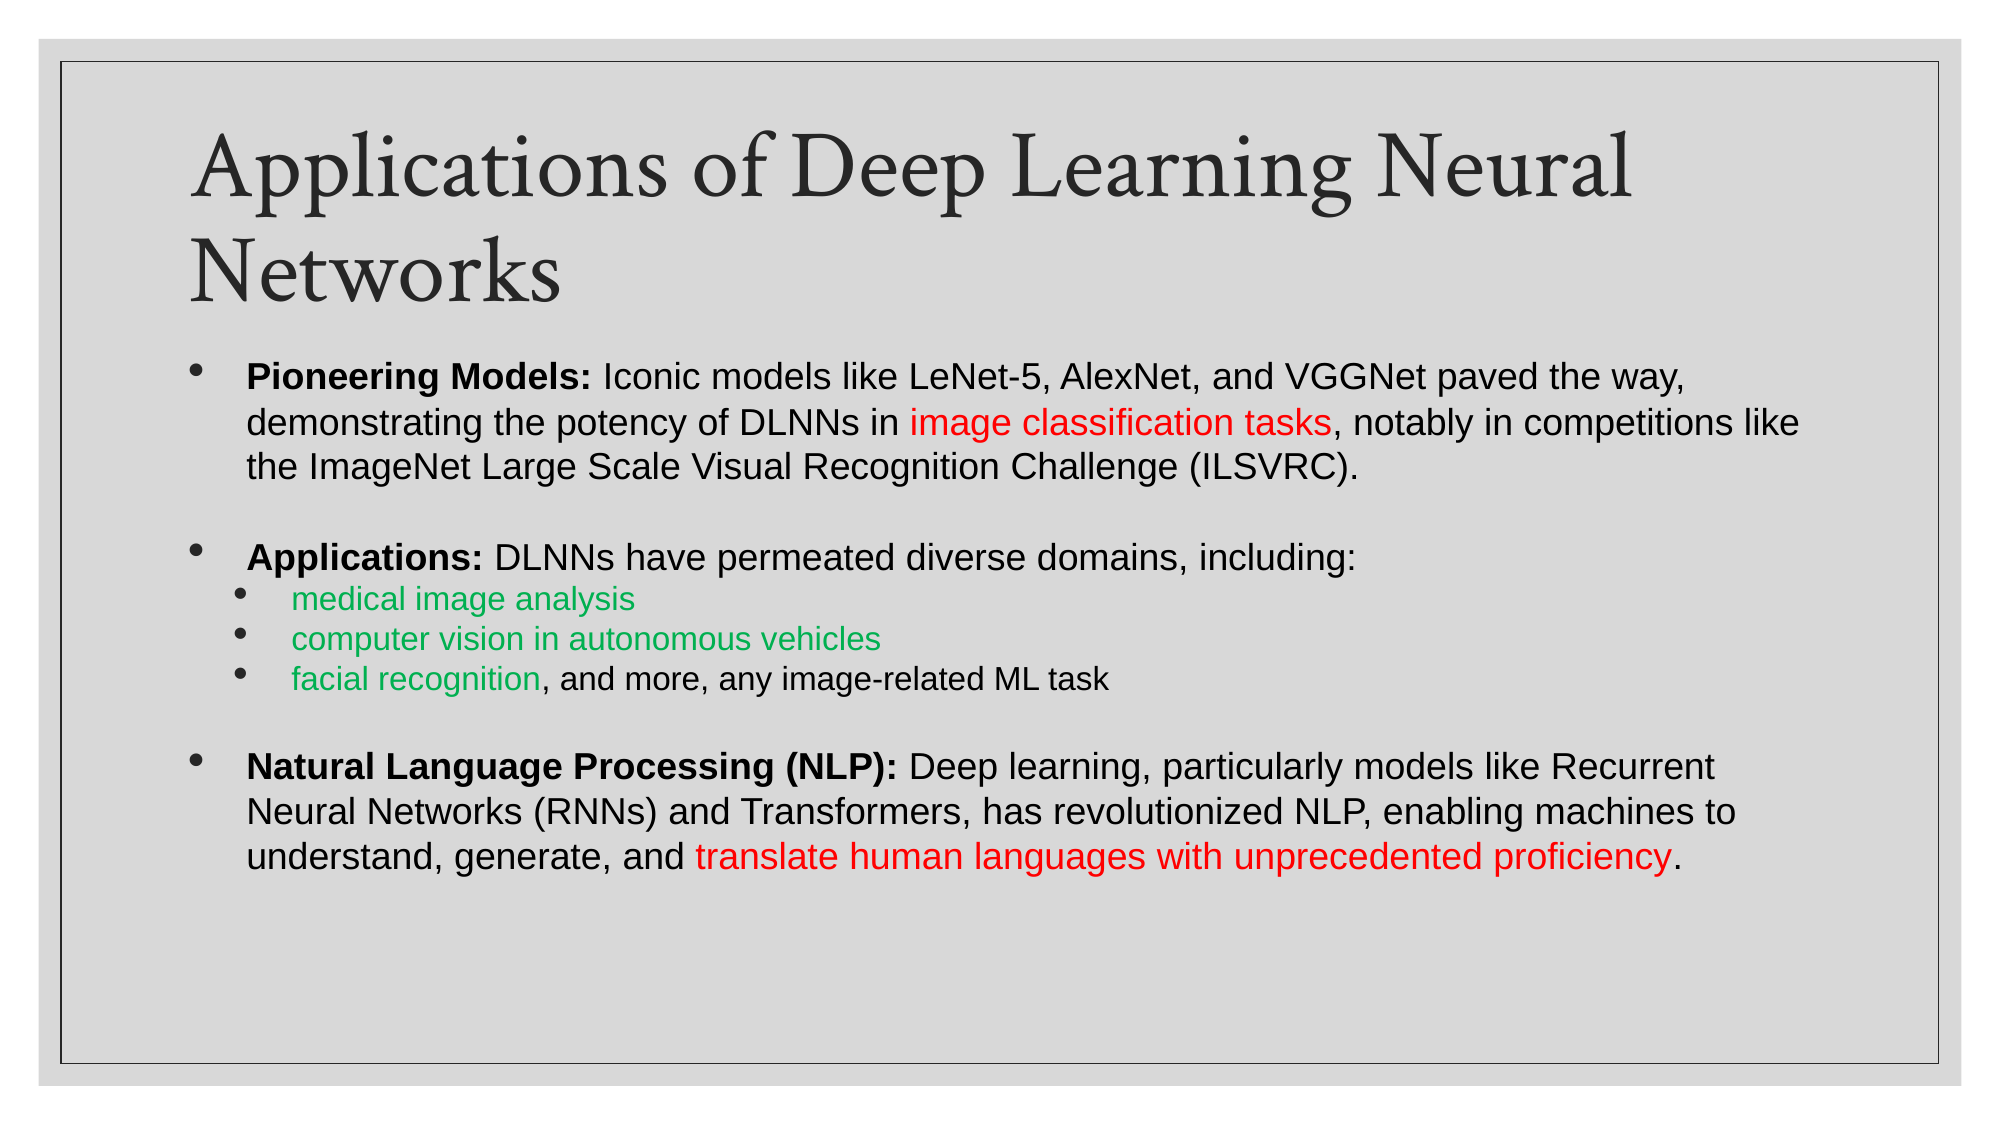

# Applications of Deep Learning Neural Networks
Pioneering Models: Iconic models like LeNet-5, AlexNet, and VGGNet paved the way, demonstrating the potency of DLNNs in image classification tasks, notably in competitions like the ImageNet Large Scale Visual Recognition Challenge (ILSVRC).

Applications: DLNNs have permeated diverse domains, including:
medical image analysis
computer vision in autonomous vehicles
facial recognition, and more, any image-related ML task

Natural Language Processing (NLP): Deep learning, particularly models like Recurrent Neural Networks (RNNs) and Transformers, has revolutionized NLP, enabling machines to understand, generate, and translate human languages with unprecedented proficiency.